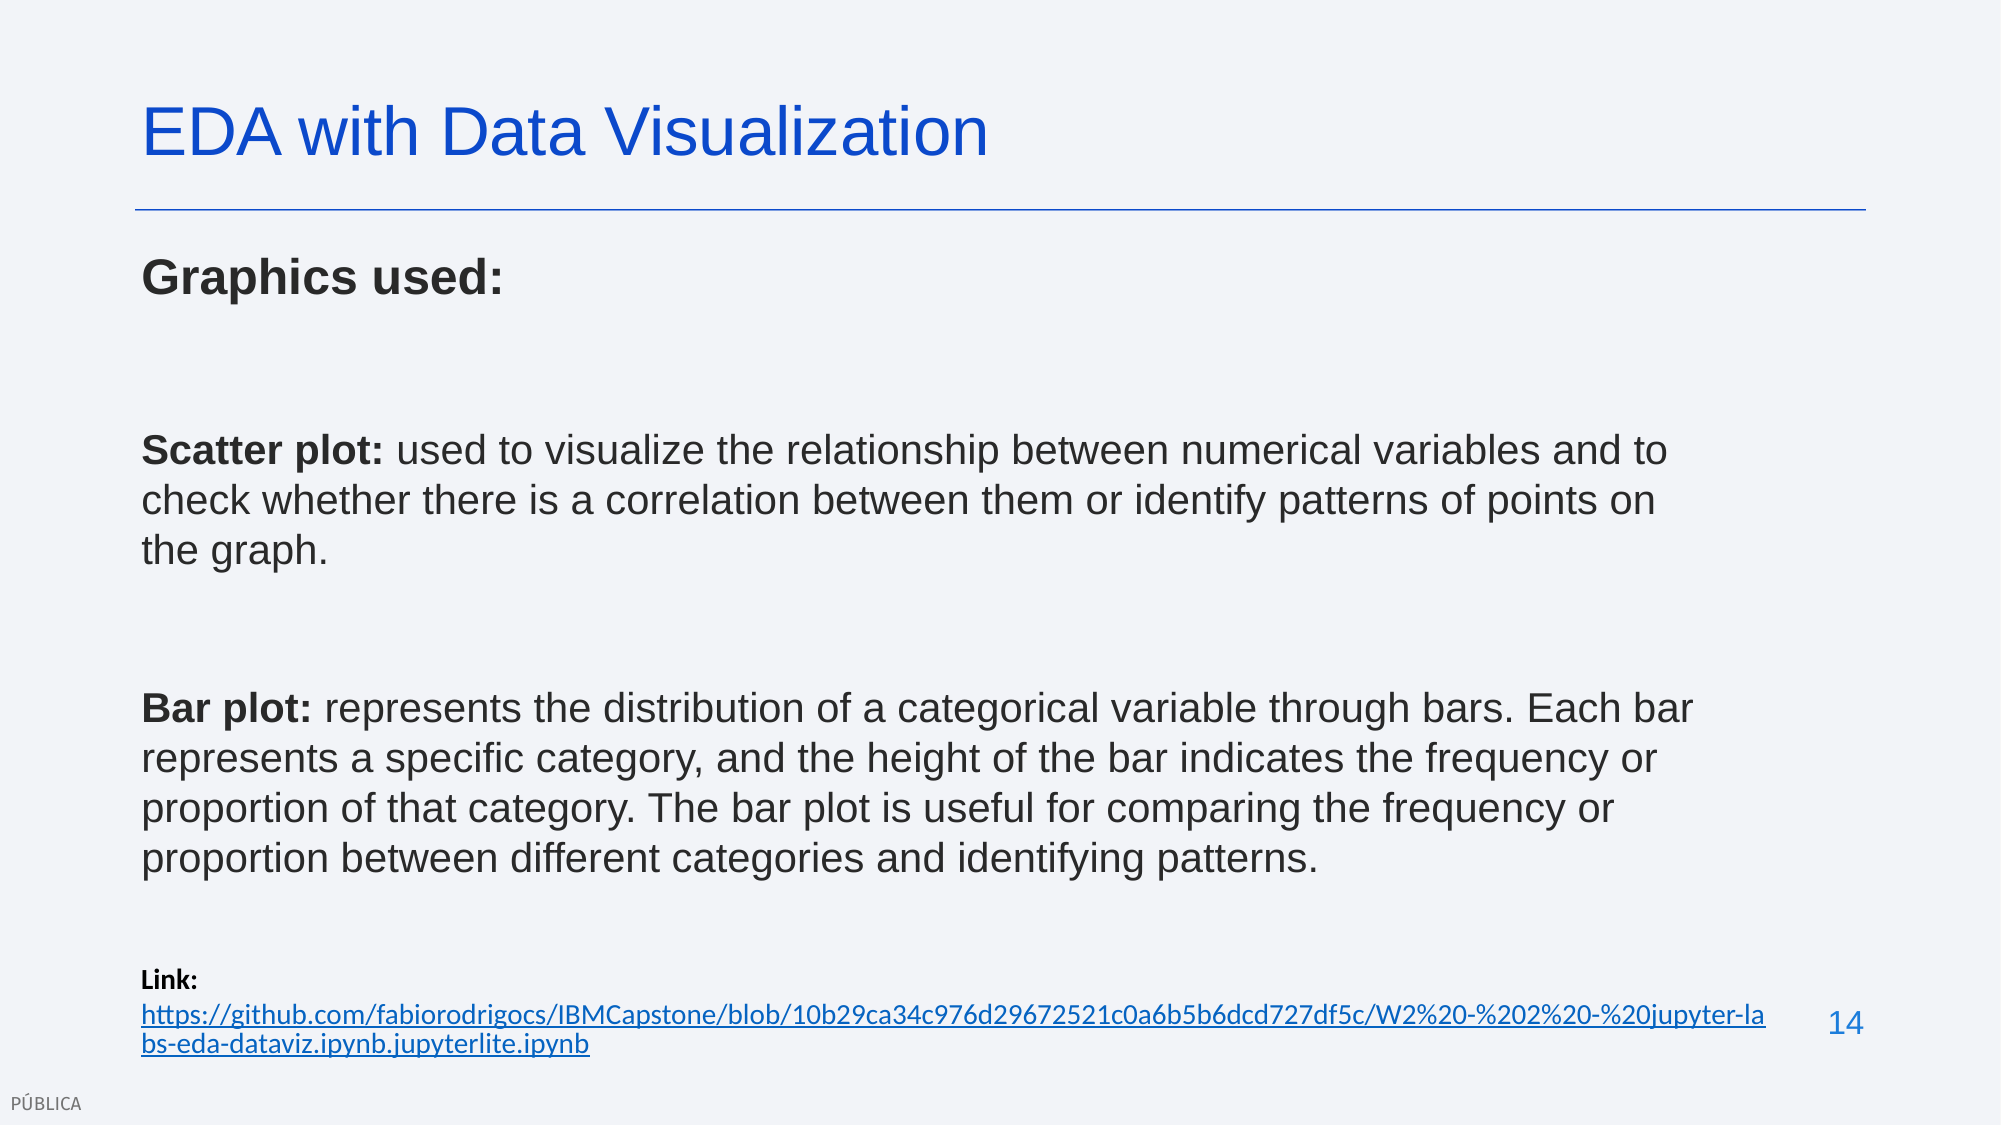

EDA with Data Visualization
Graphics used:

Scatter plot: used to visualize the relationship between numerical variables and to check whether there is a correlation between them or identify patterns of points on the graph.

Bar plot: represents the distribution of a categorical variable through bars. Each bar represents a specific category, and the height of the bar indicates the frequency or proportion of that category. The bar plot is useful for comparing the frequency or proportion between different categories and identifying patterns.
Link:
https://github.com/fabiorodrigocs/IBMCapstone/blob/10b29ca34c976d29672521c0a6b5b6dcd727df5c/W2%20-%202%20-%20jupyter-labs-eda-dataviz.ipynb.jupyterlite.ipynb
14